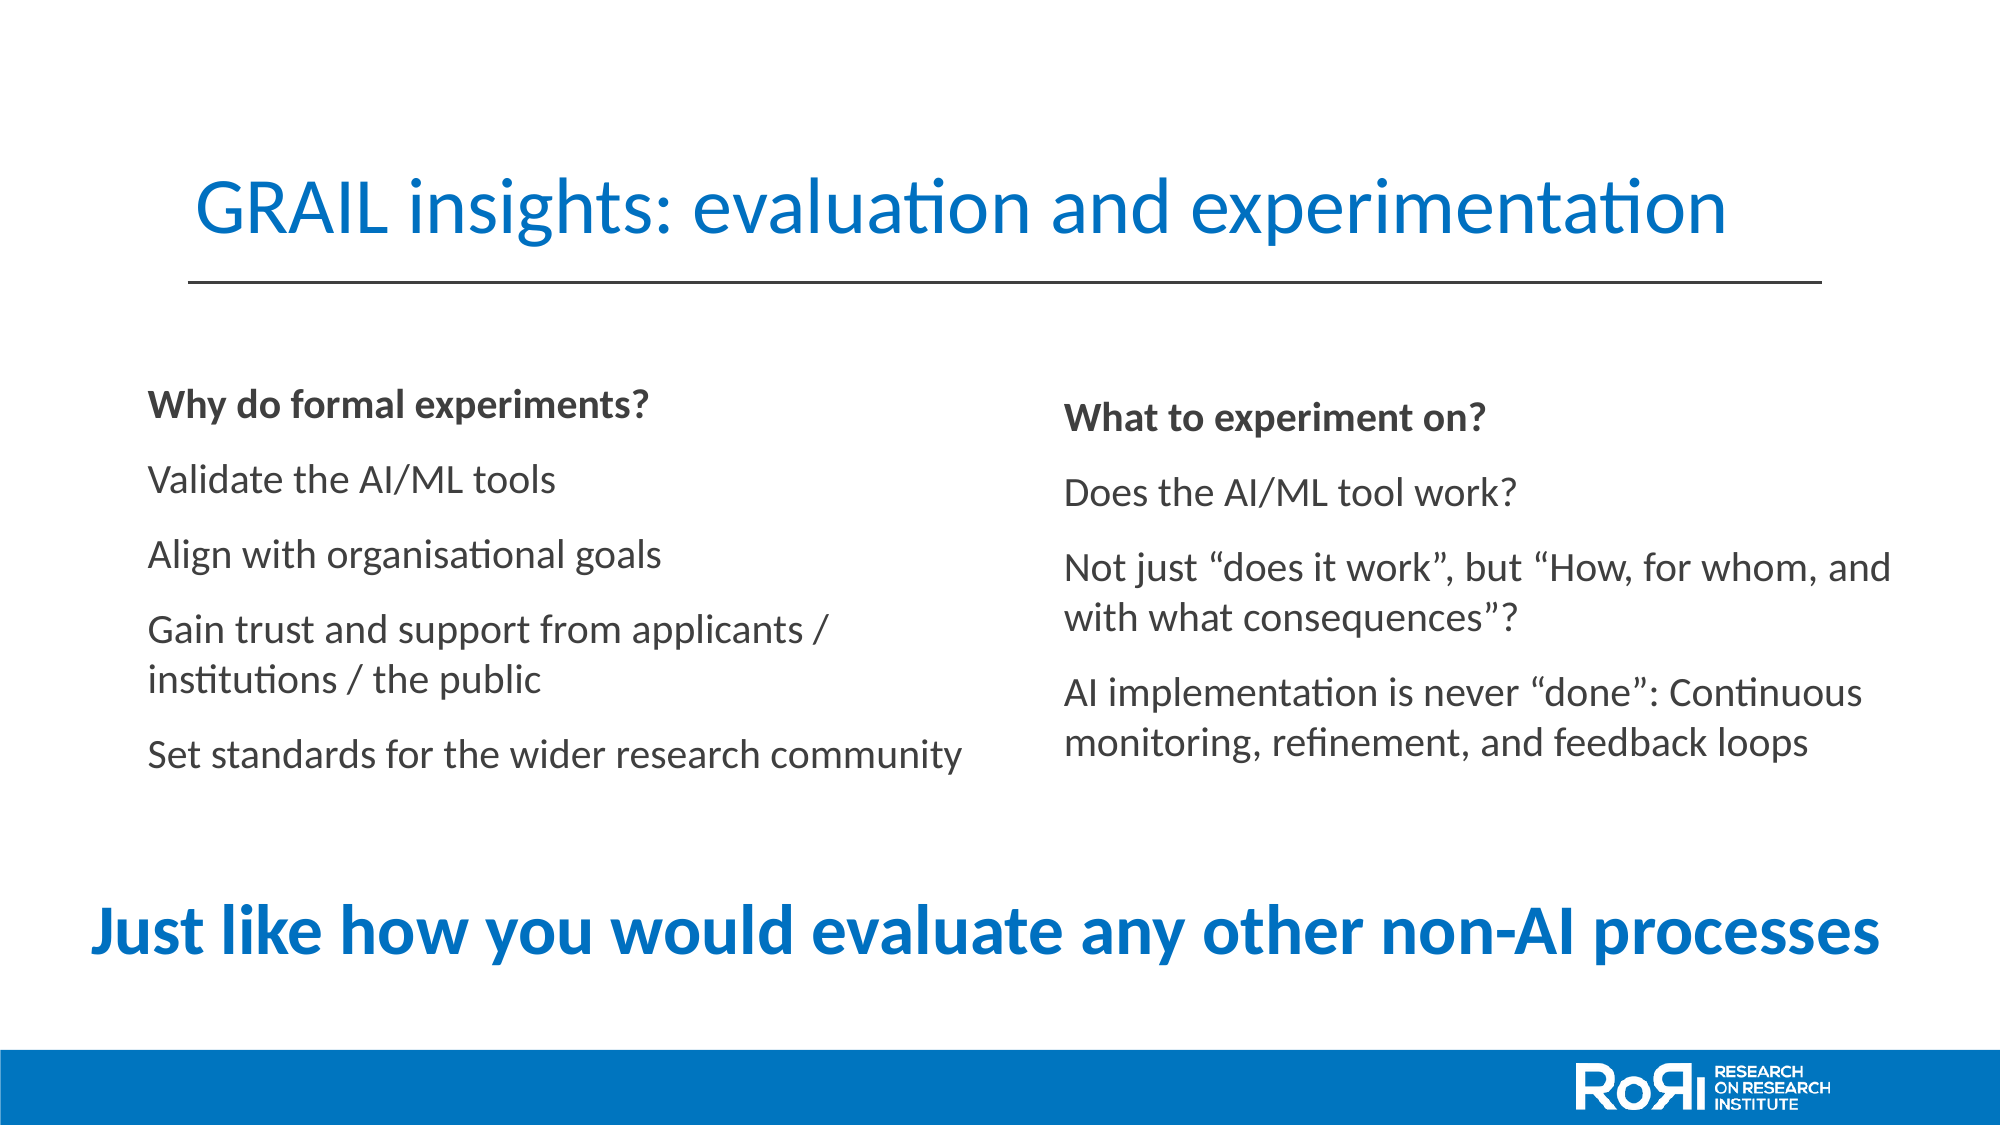

# GRAIL insights: evaluation and experimentation
Why do formal experiments?
Validate the AI/ML tools
Align with organisational goals
Gain trust and support from applicants / institutions / the public
Set standards for the wider research community
What to experiment on?
Does the AI/ML tool work?
Not just “does it work”, but “How, for whom, and with what consequences”?
AI implementation is never “done”: Continuous monitoring, refinement, and feedback loops
Just like how you would evaluate any other non-AI processes